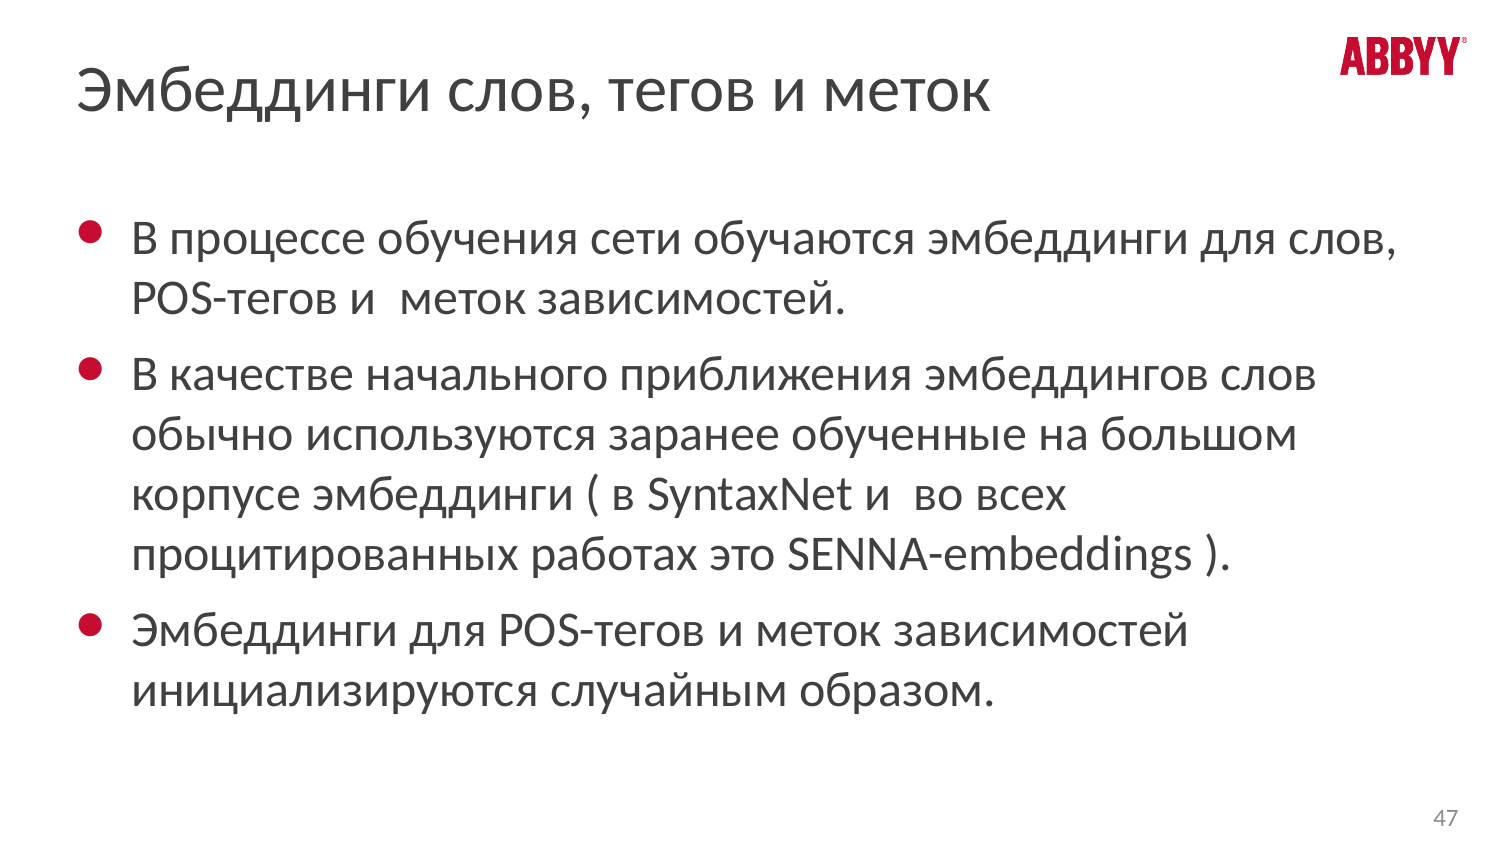

# Эмбеддинги слов, тегов и меток
В процессе обучения сети обучаются эмбеддинги для слов, POS-тегов и  меток зависимостей.
В качестве начального приближения эмбеддингов слов обычно используются заранее обученные на большом корпусе эмбеддинги ( в SyntaxNet и  во всех процитированных работах это SENNA-embeddings ).
Эмбеддинги для POS-тегов и меток зависимостей инициализируются случайным образом.
47